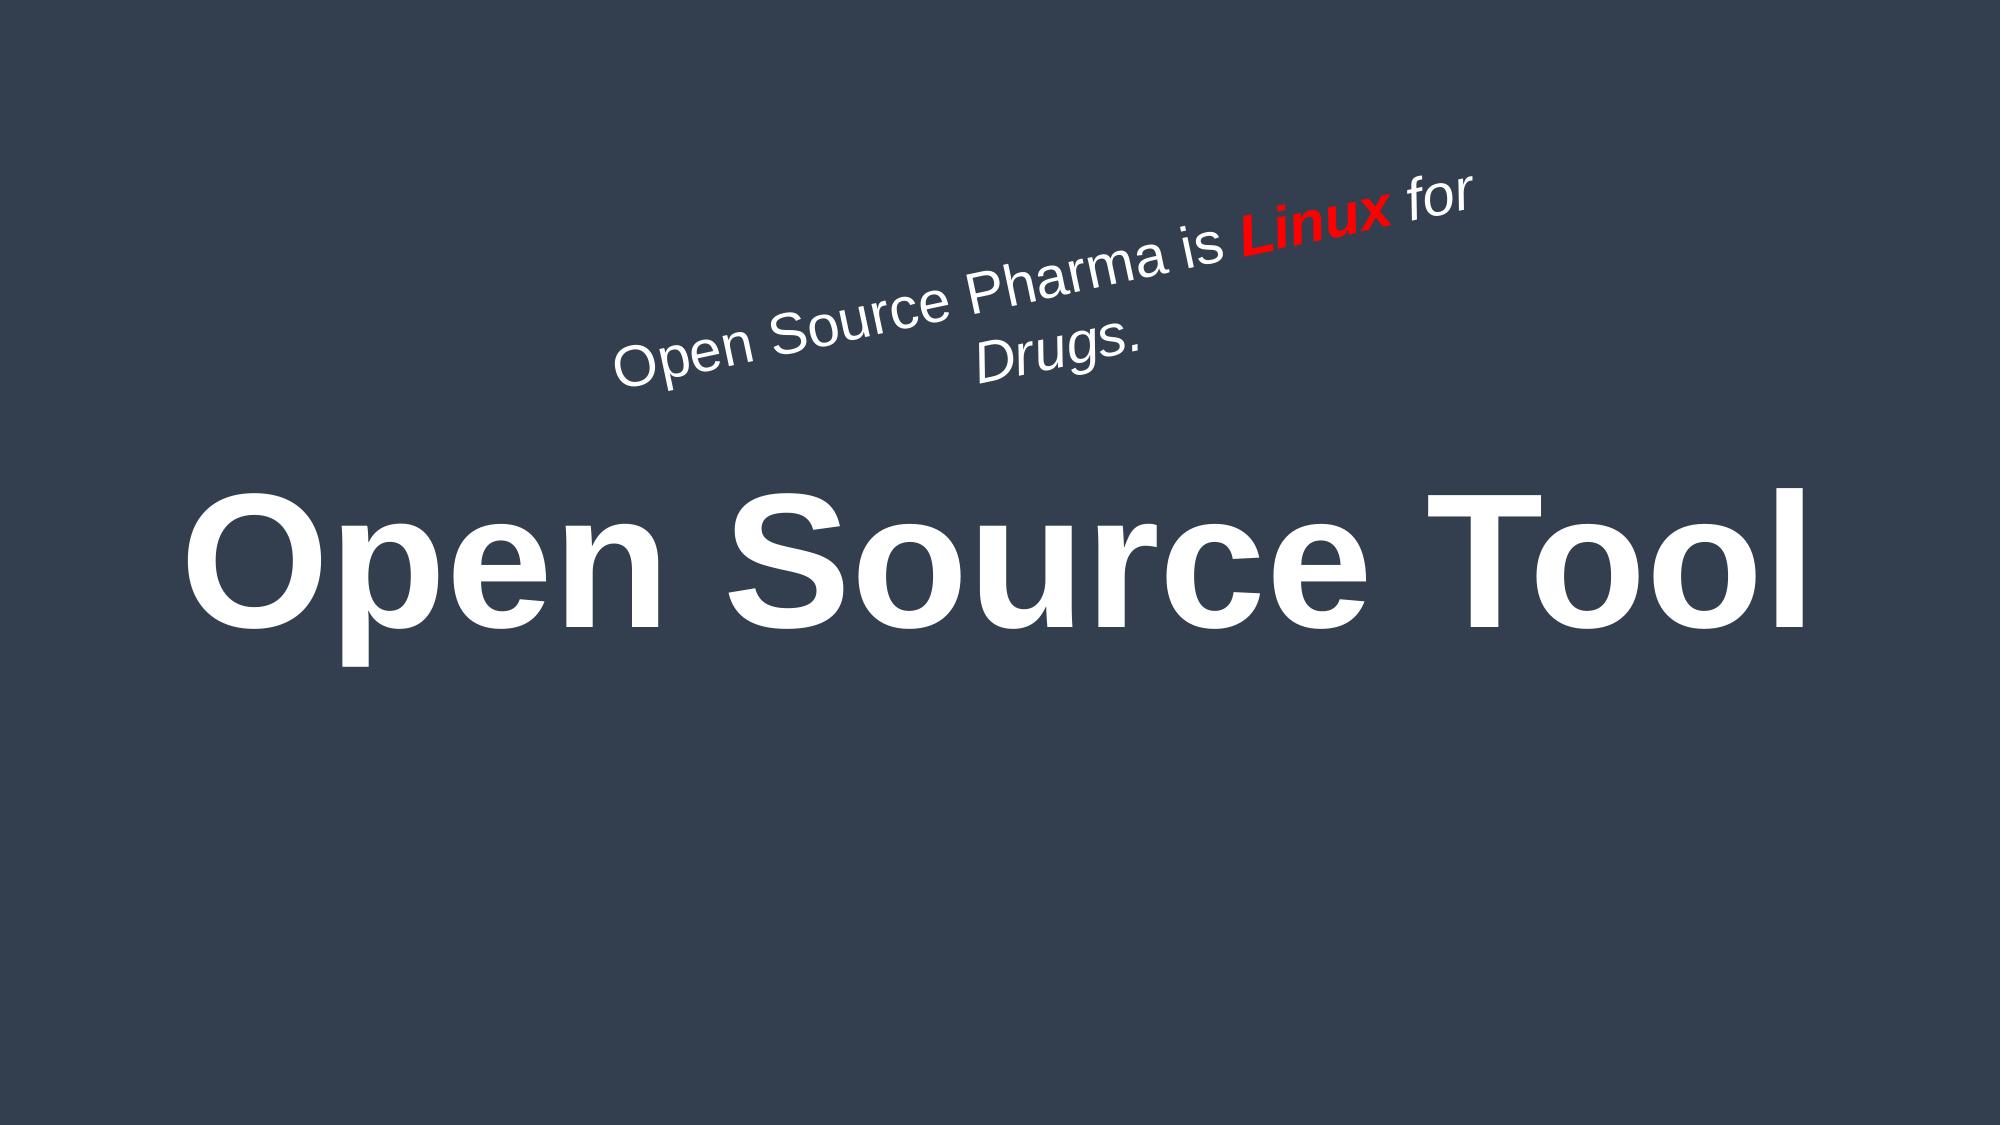

Open Source Pharma is Linux for Drugs.
Open Source Tool